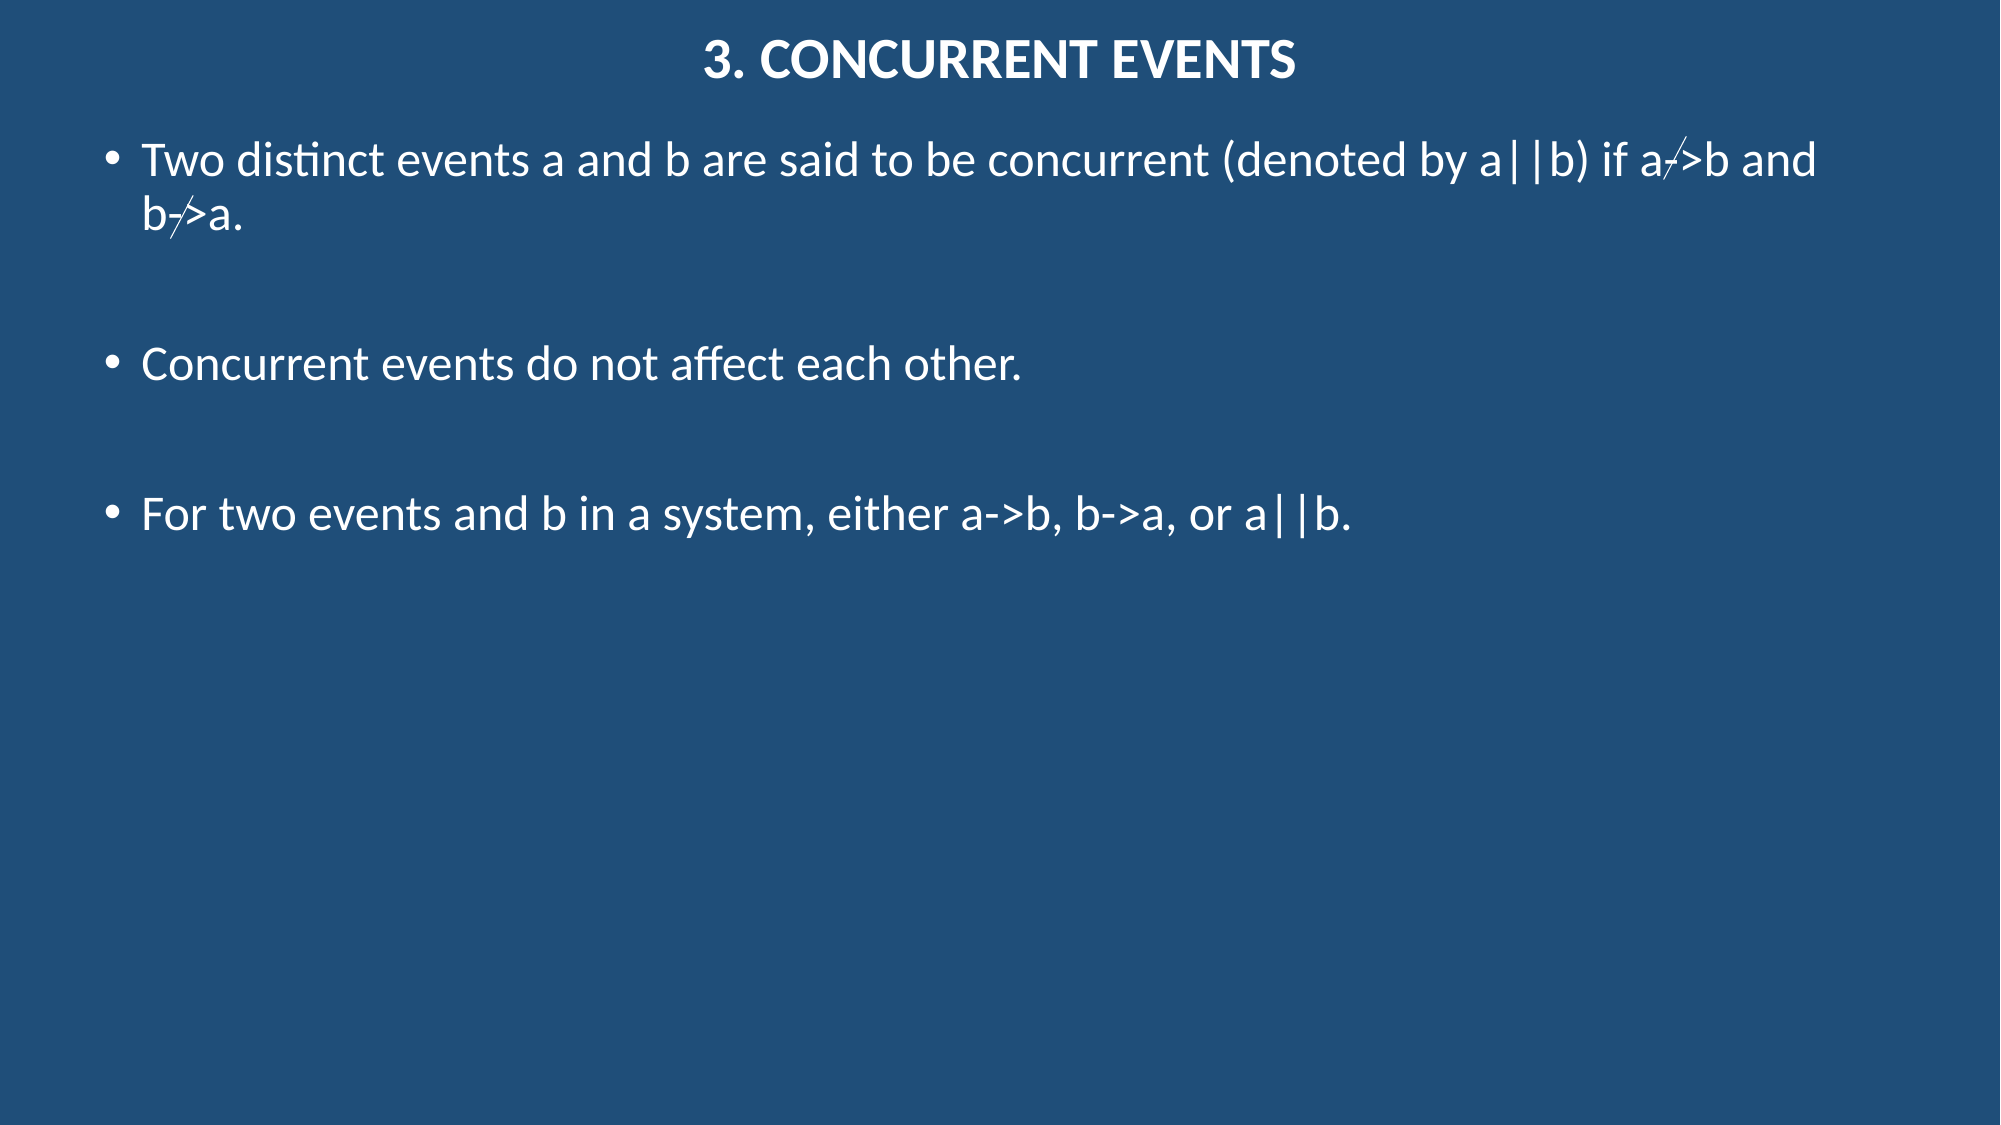

# 3. CONCURRENT EVENTS
Two distinct events a and b are said to be concurrent (denoted by a||b) if a->b and b->a.

Concurrent events do not affect each other.

For two events and b in a system, either a->b, b->a, or a||b.